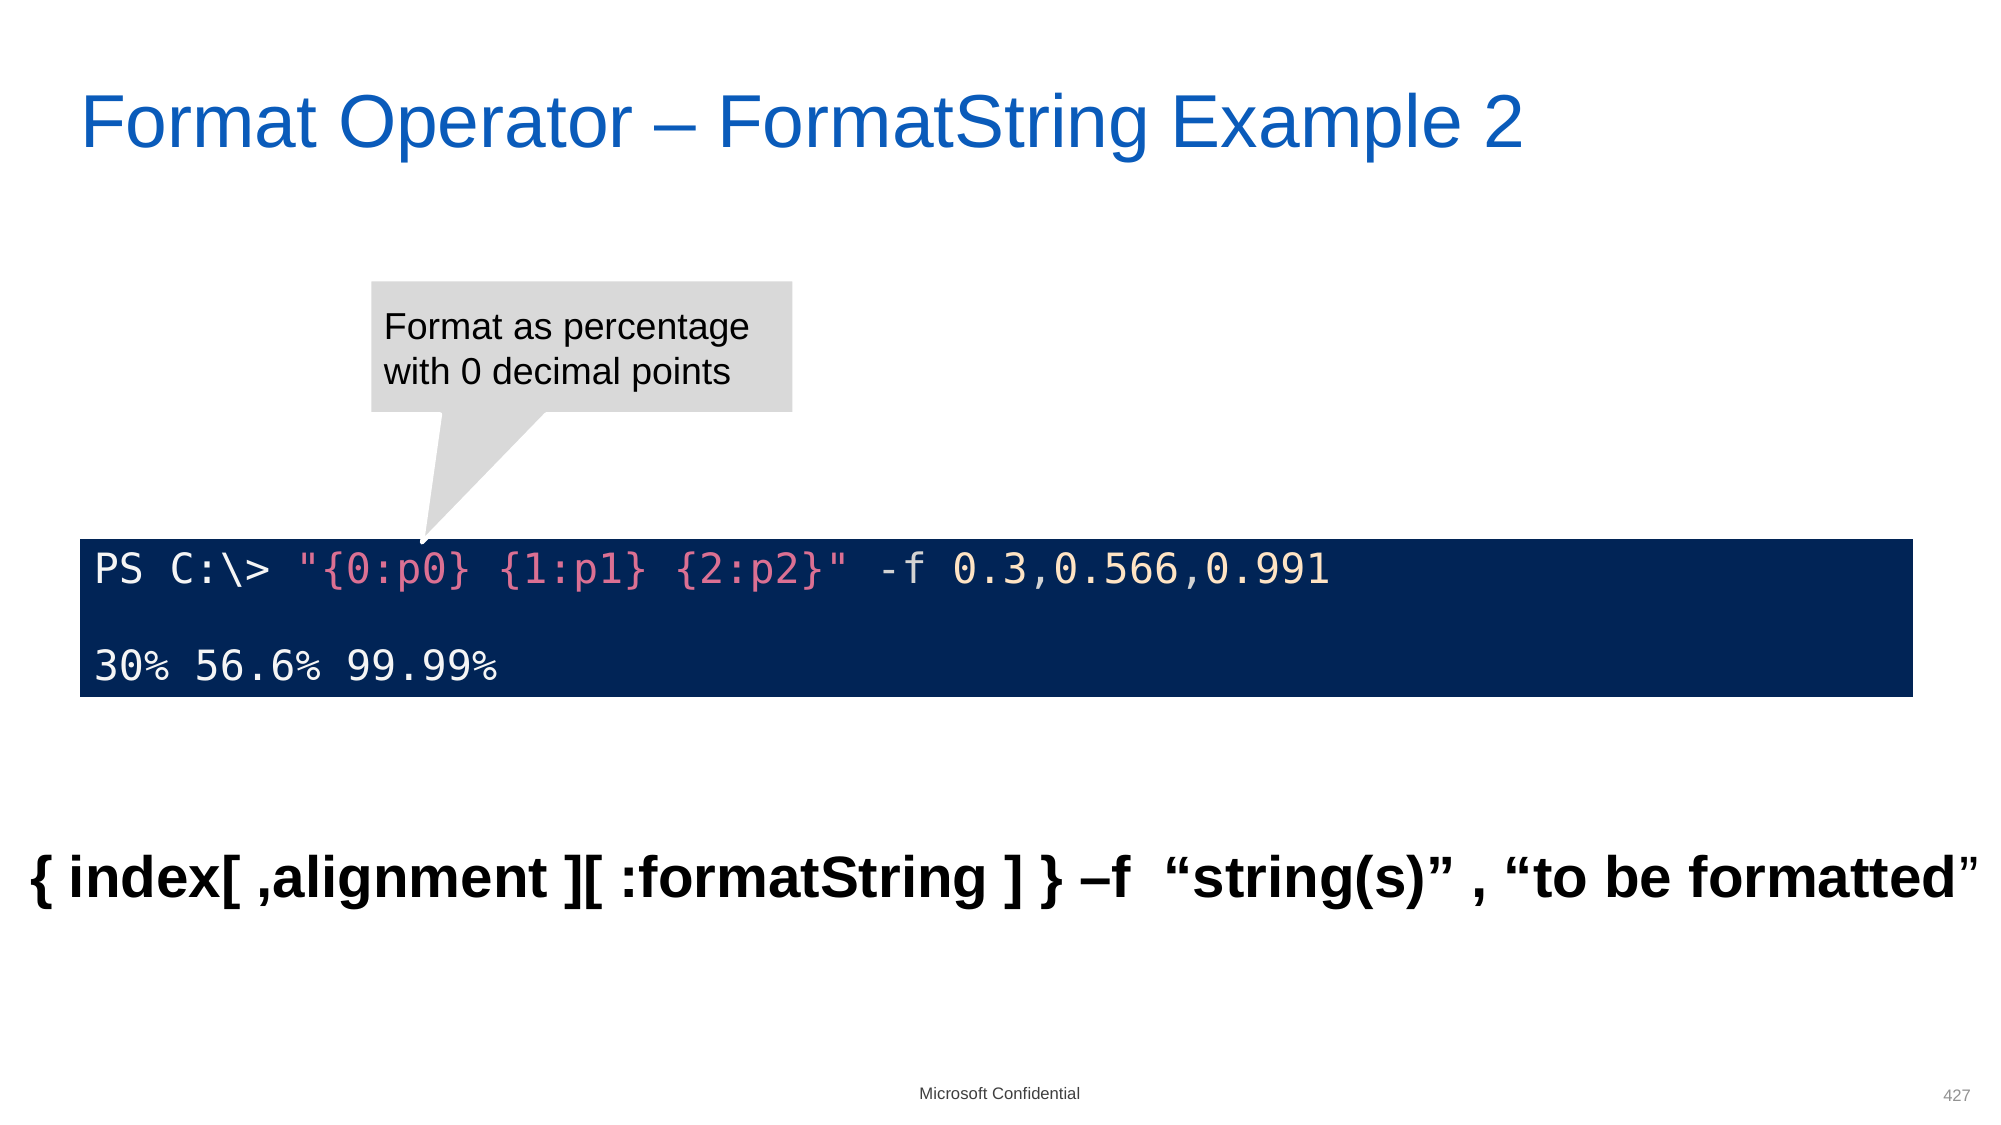

# Format Operator – FormatString Example 2
Format as percentage with 0 decimal points
| PS C:\> "{0:p0} {1:p1} {2:p2}" -f 0.3,0.566,0.991 30% 56.6% 99.99% |
| --- |
{ index[ ,alignment ][ :formatString ] } –f  “string(s)” , “to be formatted”
427